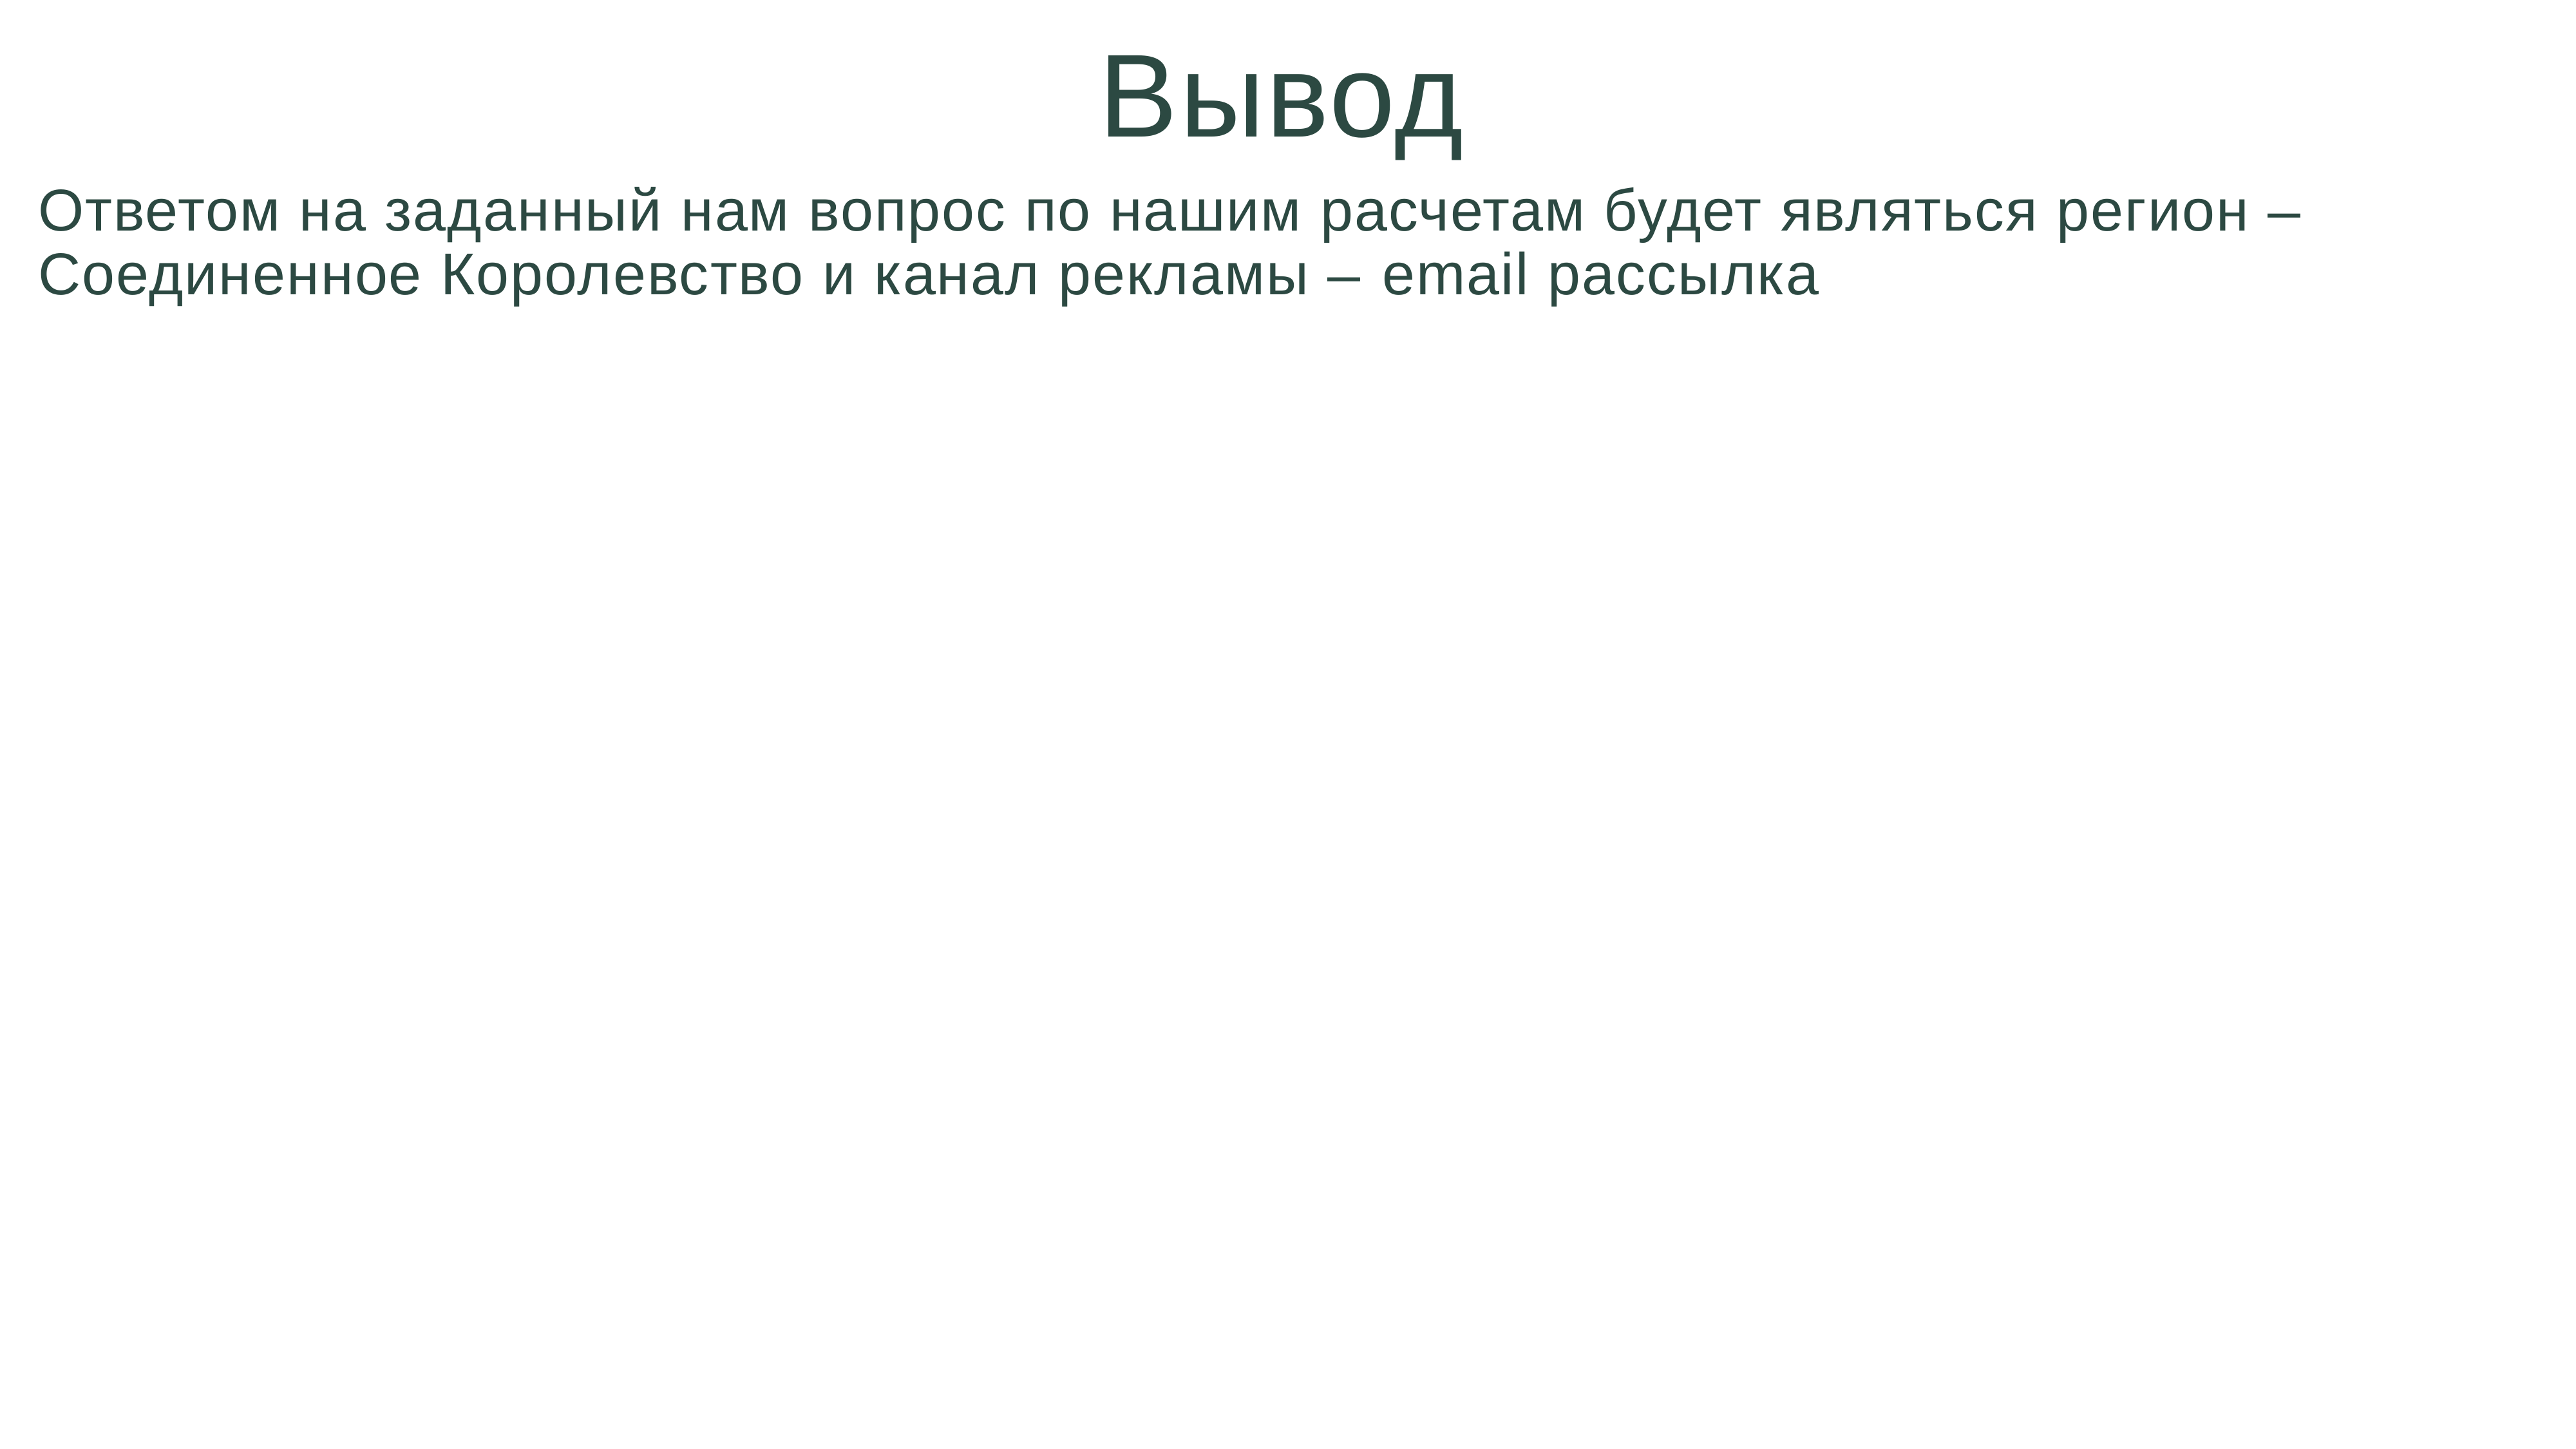

# Вывод
Ответом на заданный нам вопрос по нашим расчетам будет являться регион – Соединенное Королевство и канал рекламы – email рассылка